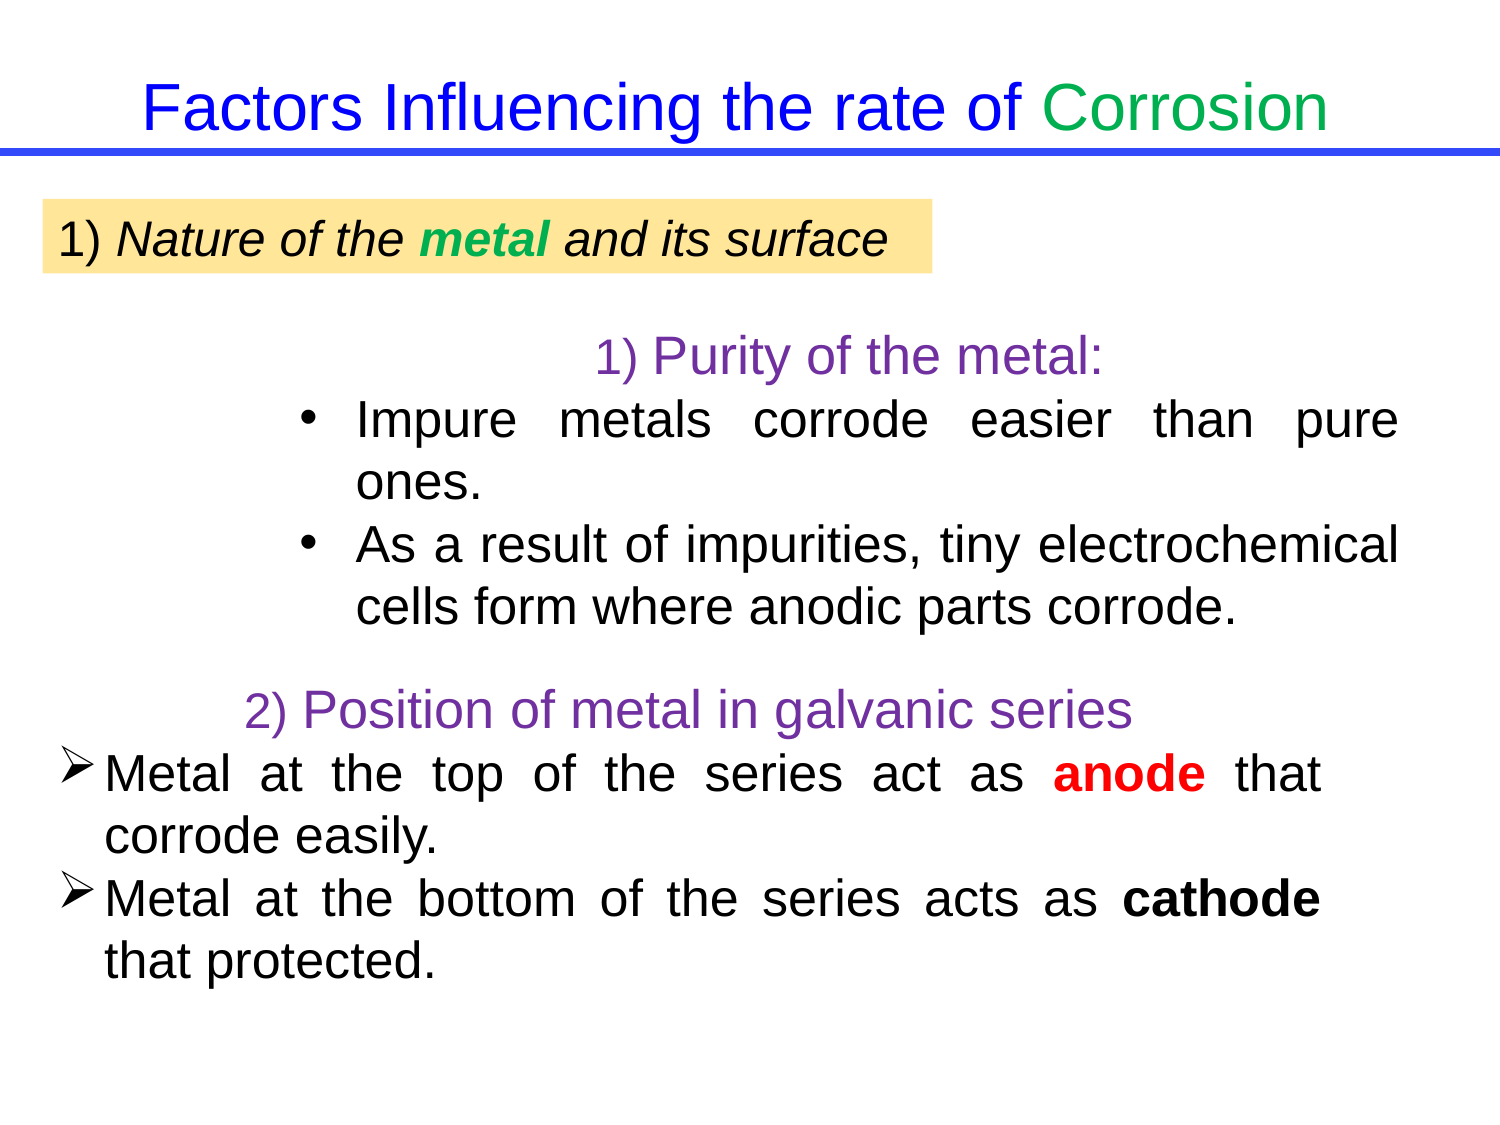

Factors Influencing the rate of Corrosion
1) Nature of the metal and its surface
1) Purity of the metal:
Impure metals corrode easier than pure ones.
As a result of impurities, tiny electrochemical cells form where anodic parts corrode.
2) Position of metal in galvanic series
Metal at the top of the series act as anode that corrode easily.
Metal at the bottom of the series acts as cathode that protected.